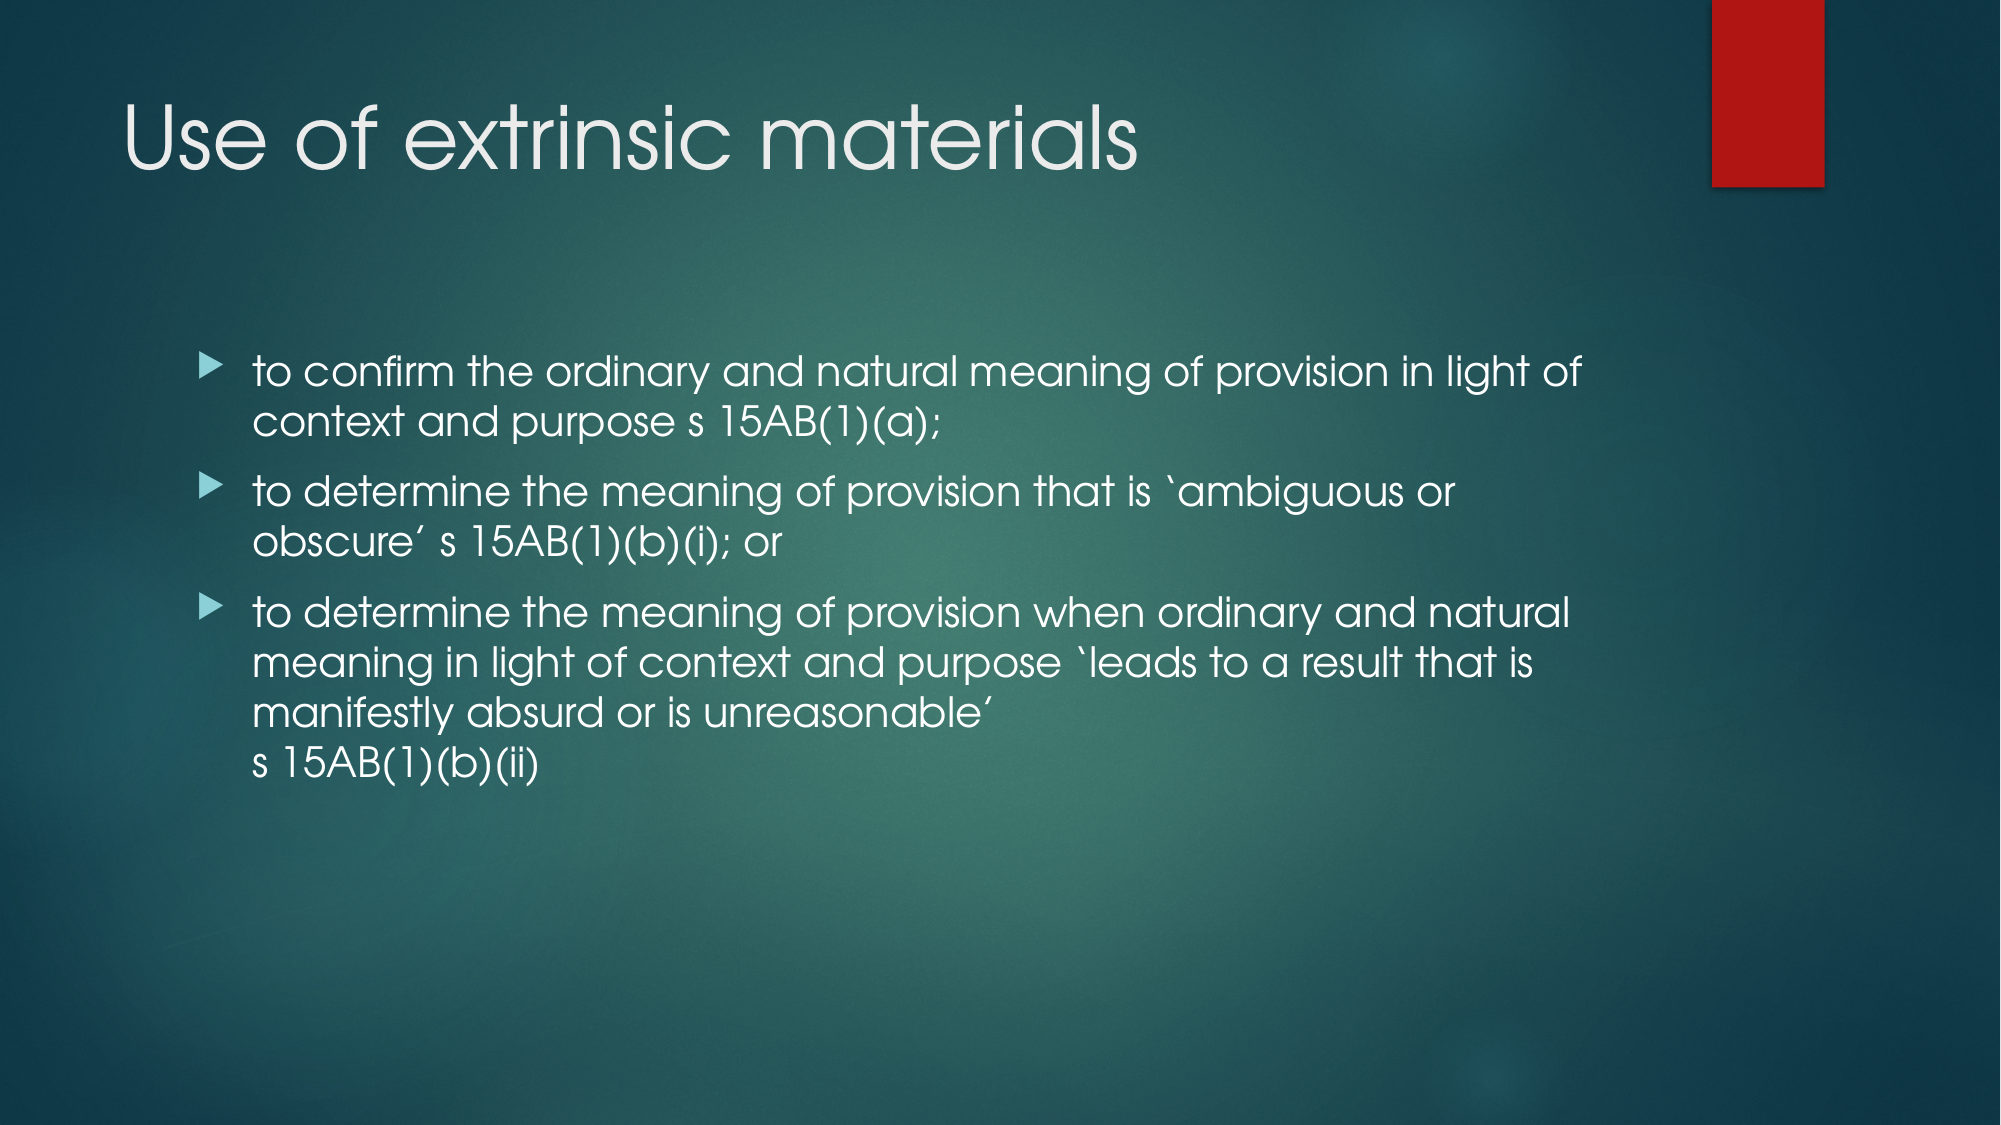

# Use of extrinsic materials
to confirm the ordinary and natural meaning of provision in light of context and purpose s 15AB(1)(a);
to determine the meaning of provision that is ‘ambiguous or obscure’ s 15AB(1)(b)(i); or
to determine the meaning of provision when ordinary and natural meaning in light of context and purpose ‘leads to a result that is manifestly absurd or is unreasonable’
s 15AB(1)(b)(ii)